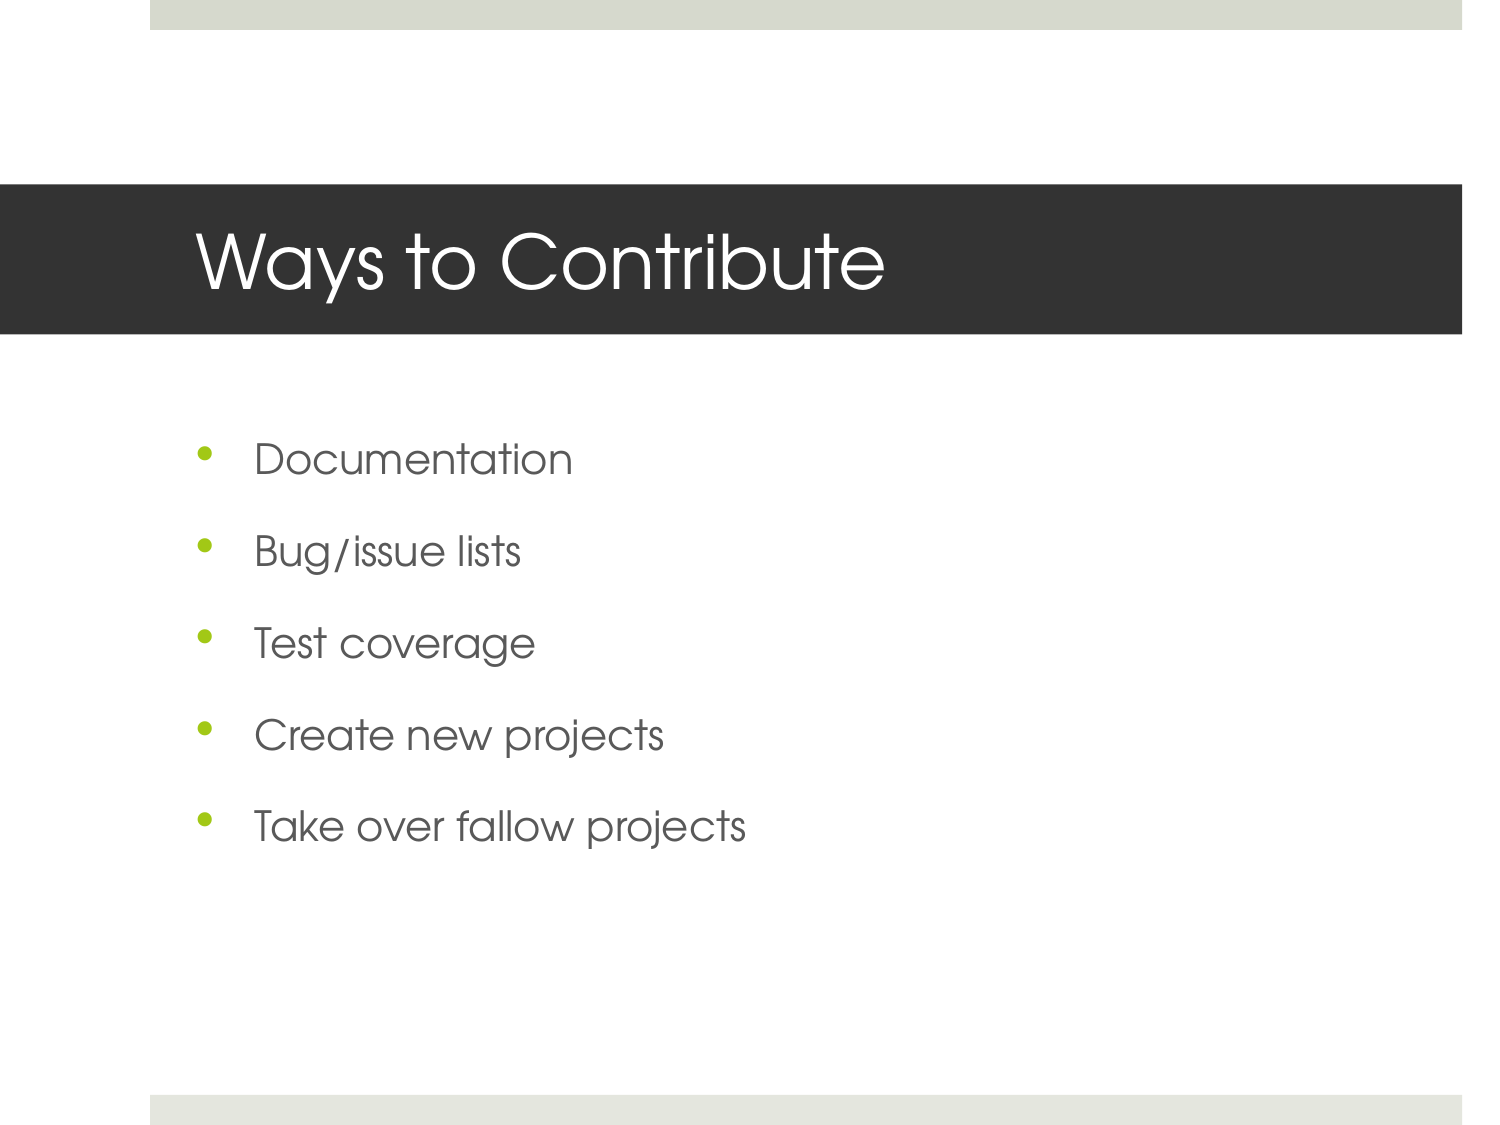

# Ways to Contribute
Documentation
Bug/issue lists
Test coverage
Create new projects
Take over fallow projects